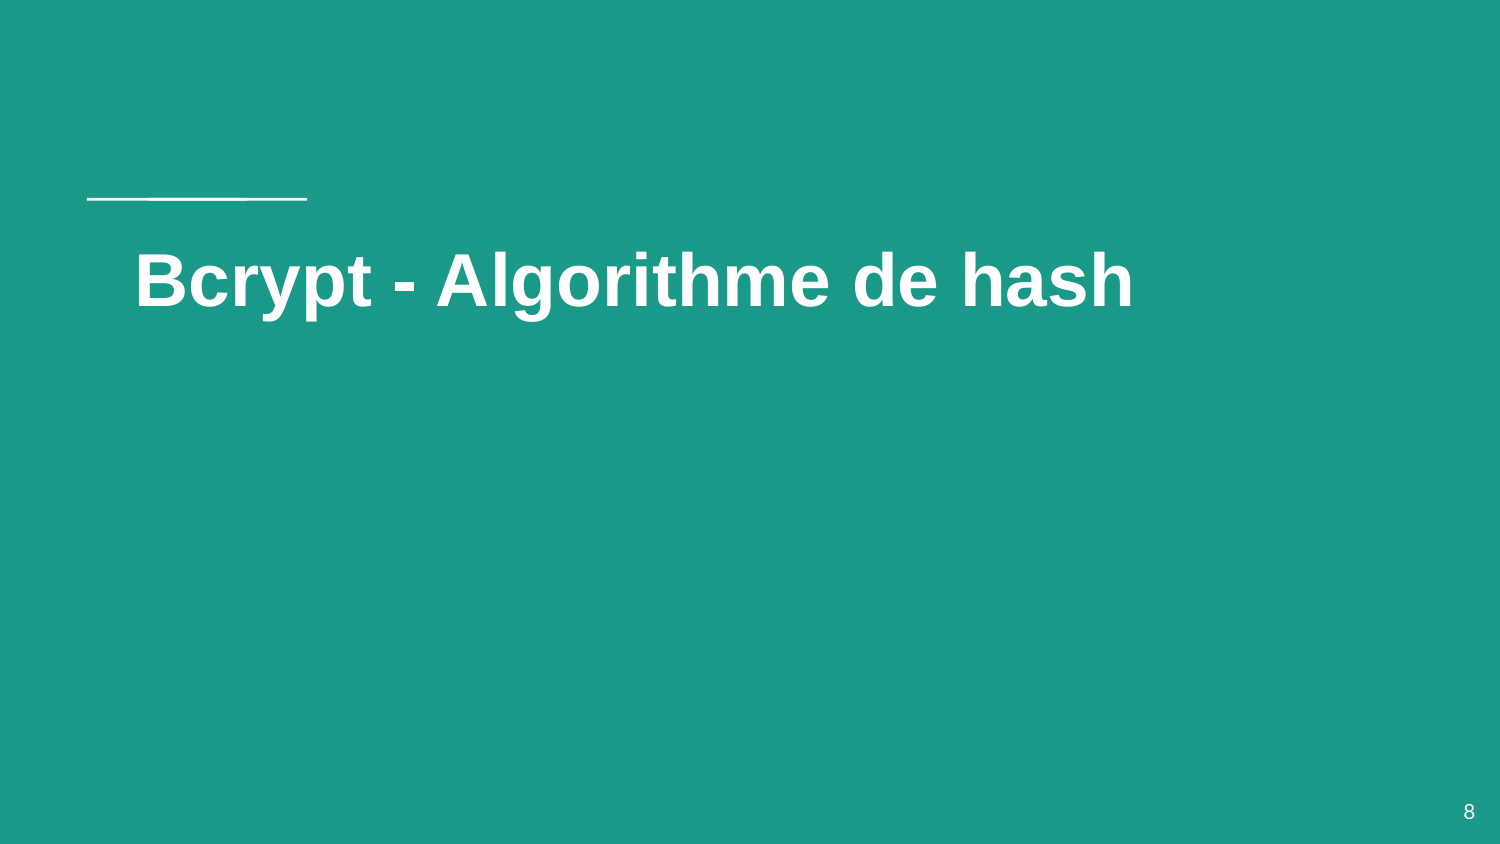

# Bcrypt - Algorithme de hash
8